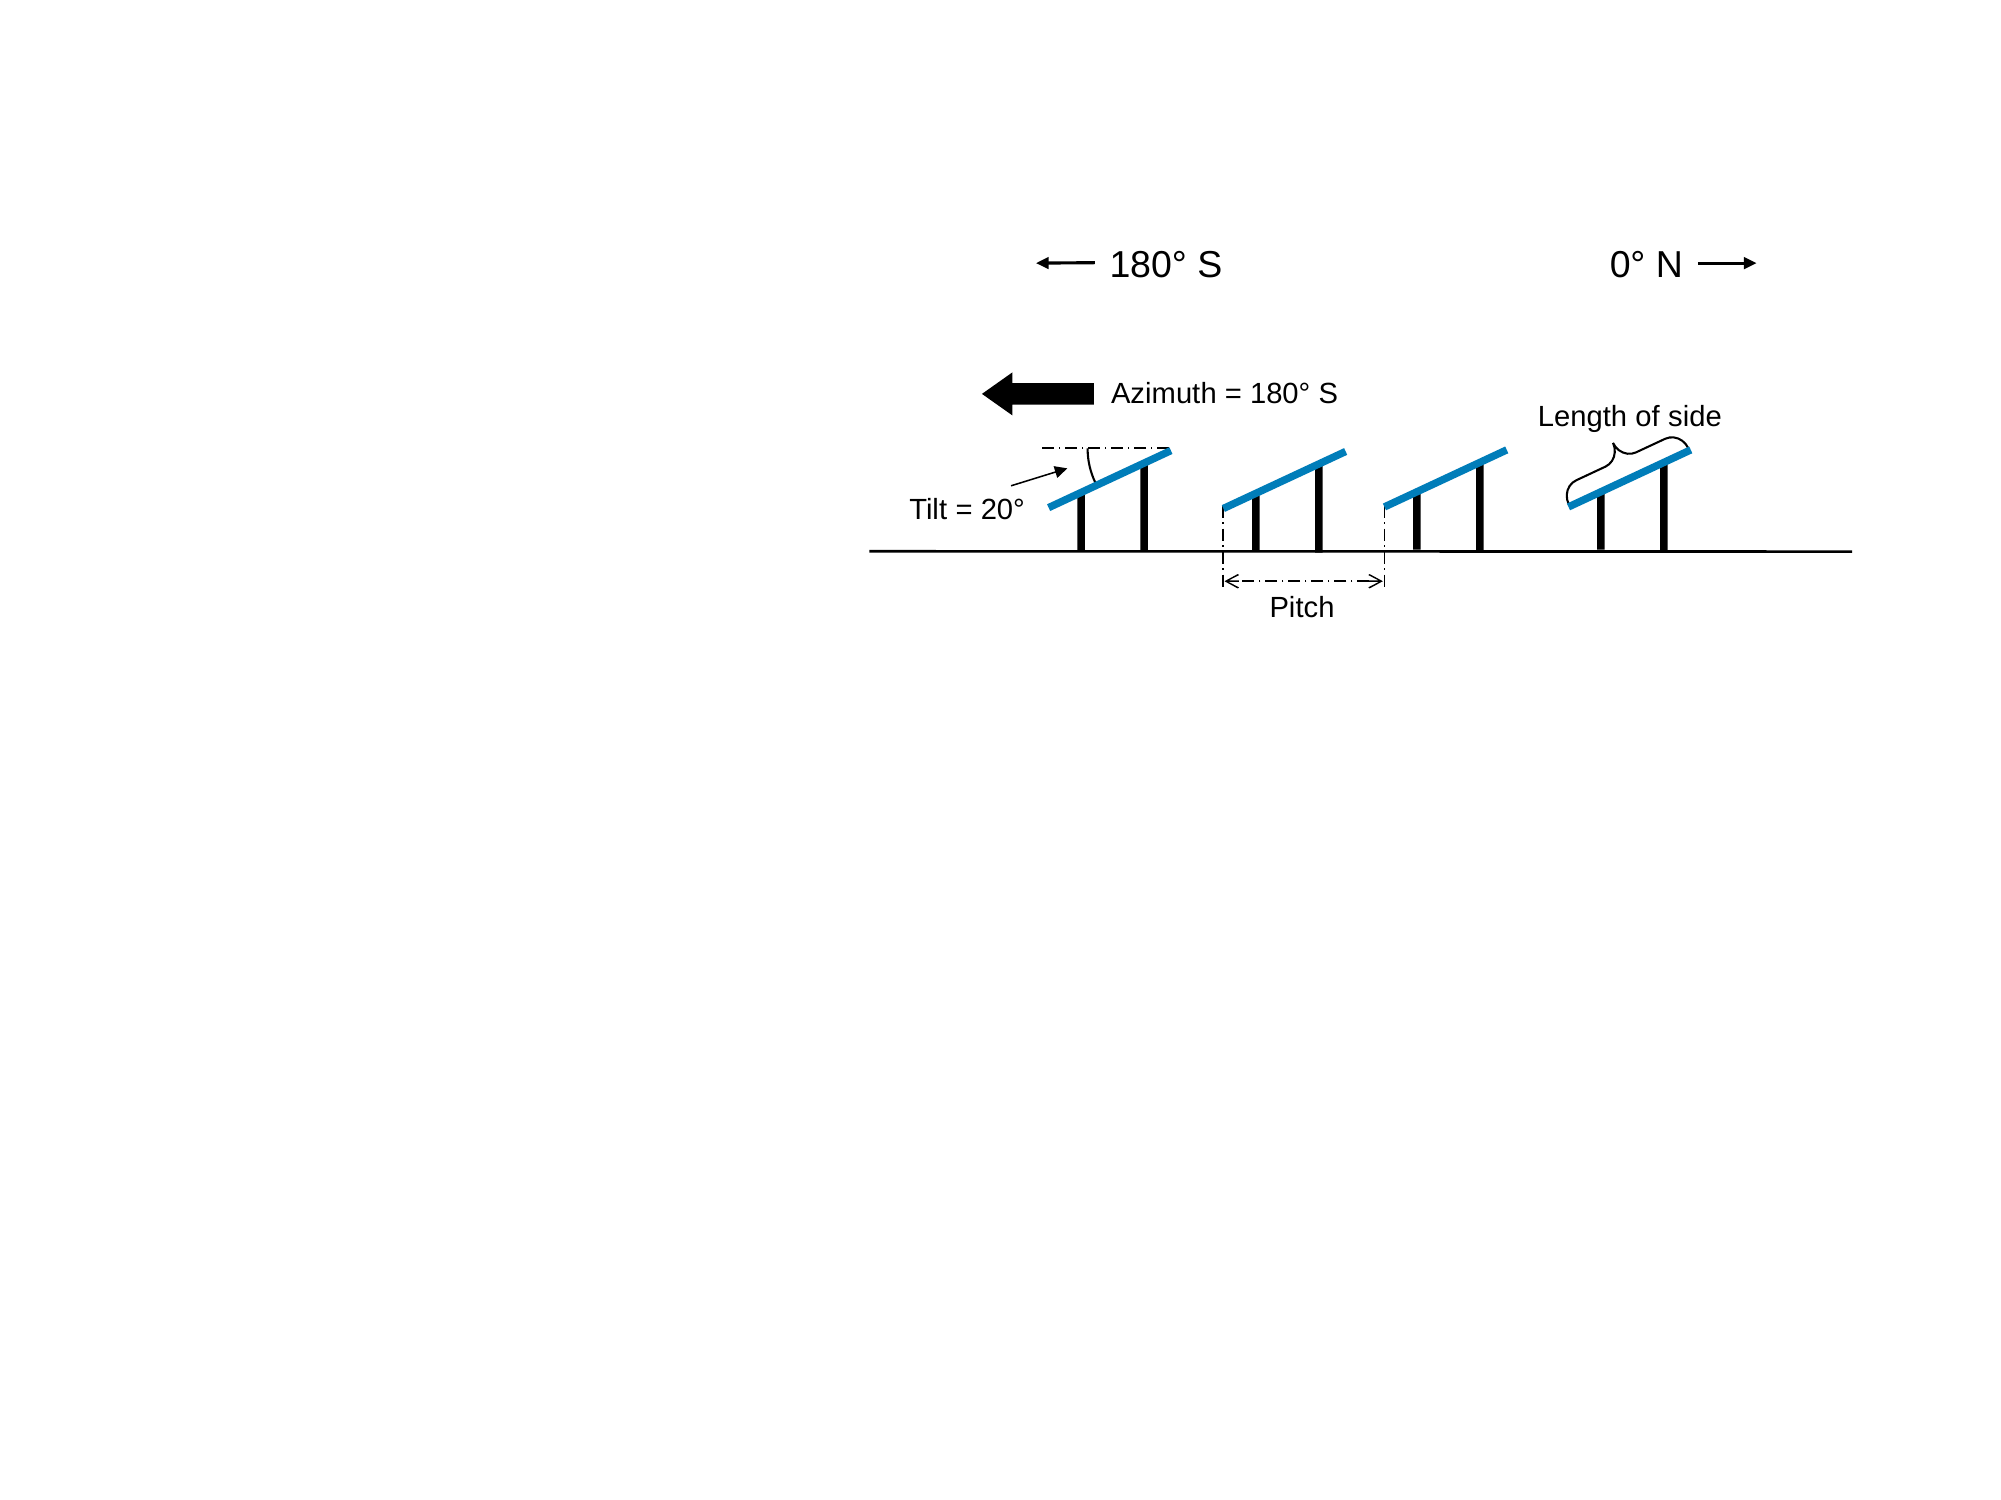

180° S
0° N

Azimuth = 180° S

Length of side

Tilt = 20°
Pitch